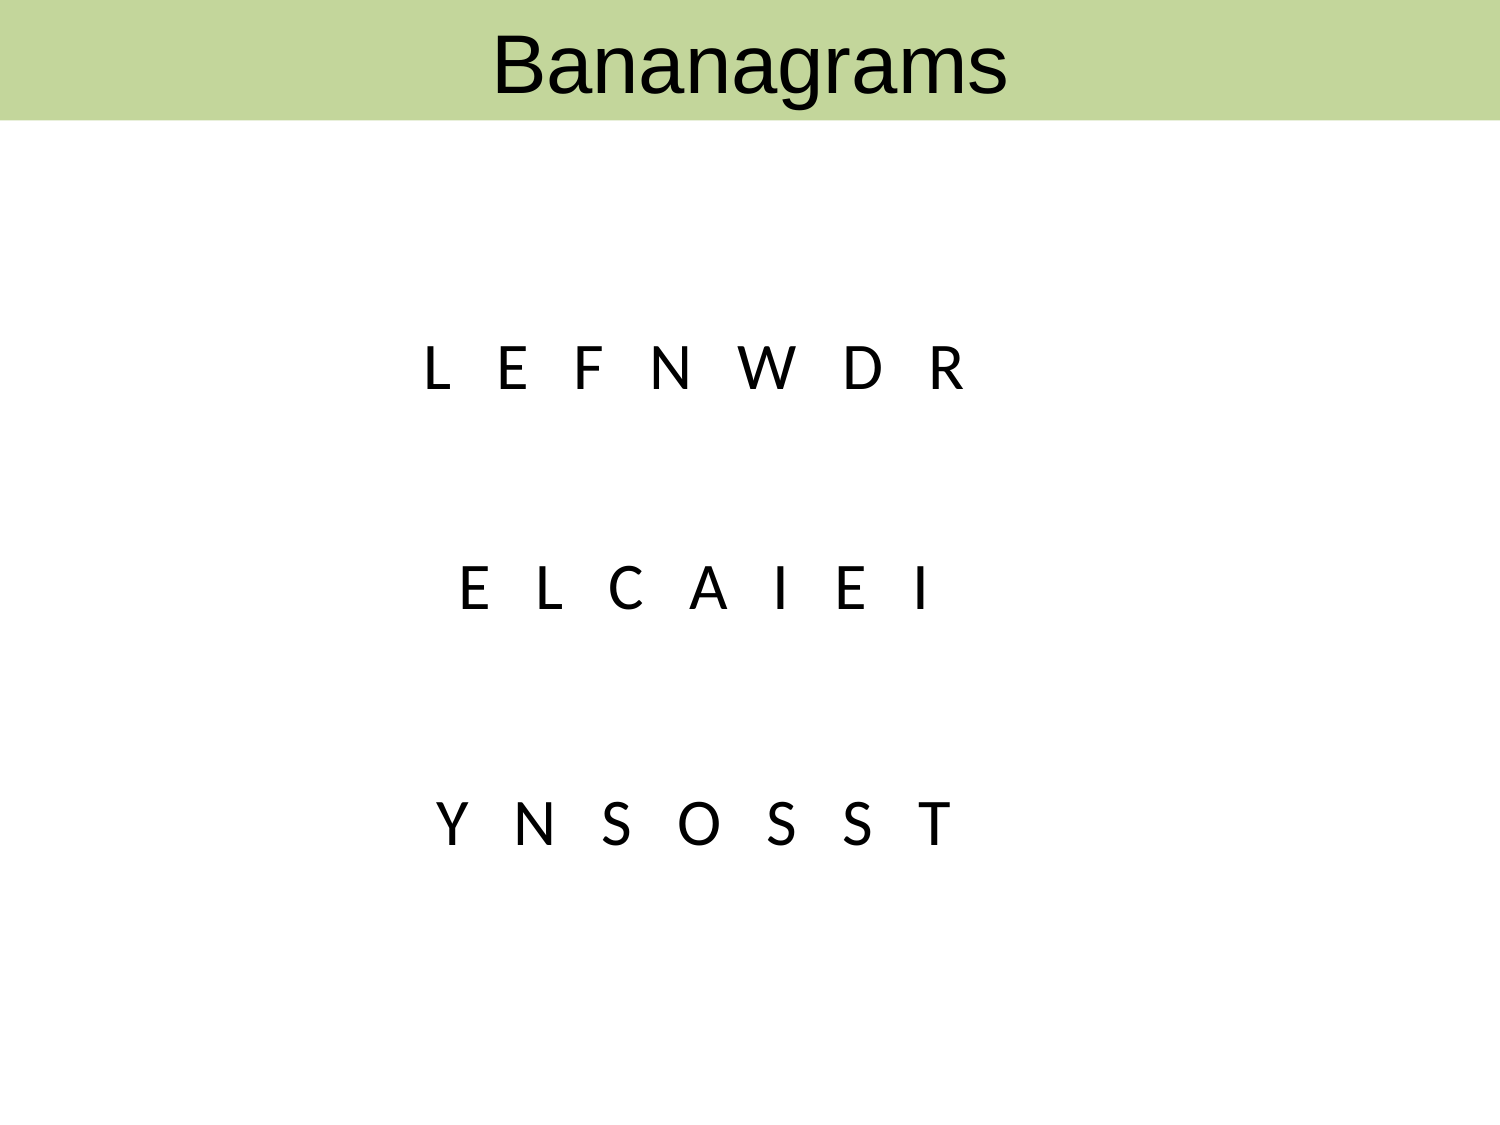

Bananagrams
L   E   F   N   W   D   R
E   L   C   A   I   E   I
Y   N   S   O   S   S   T